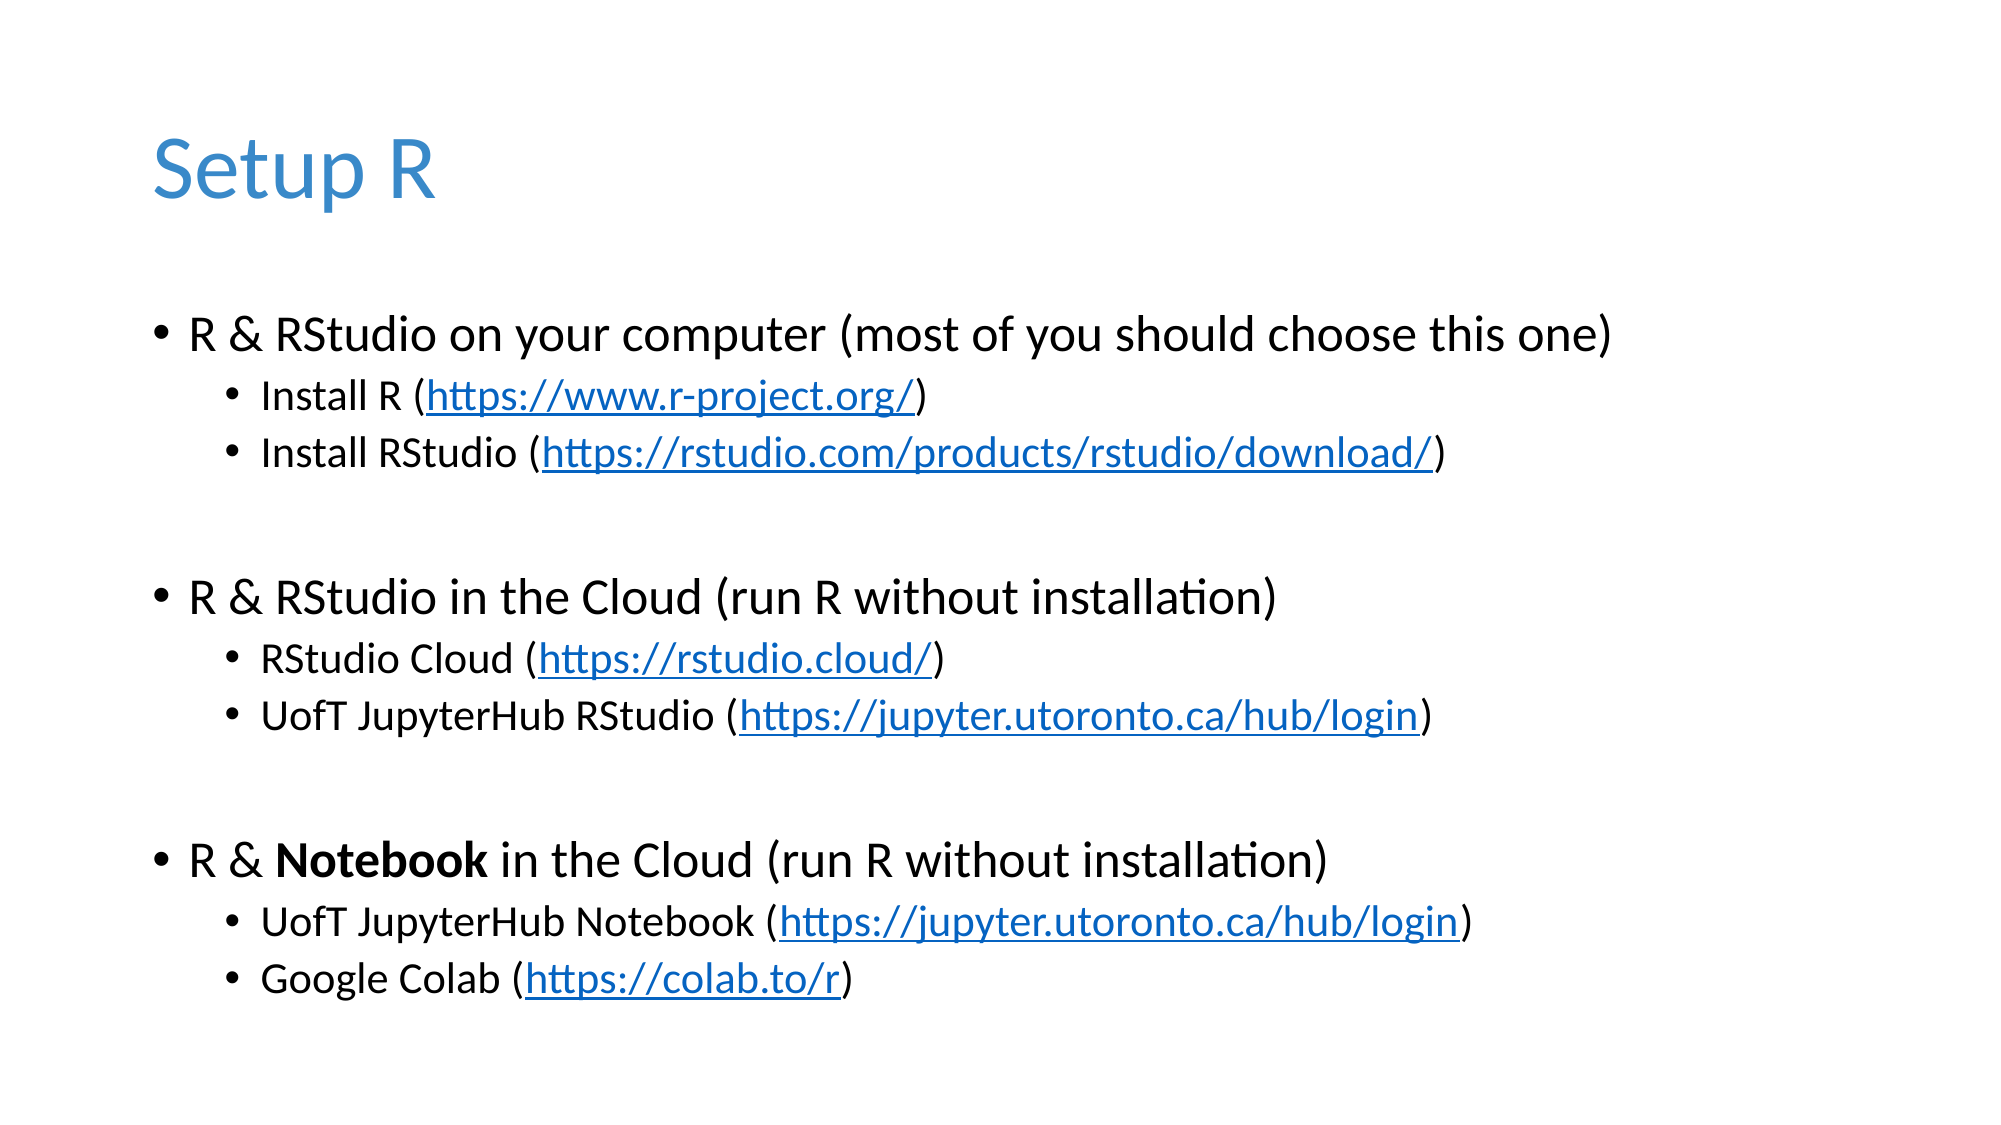

# Setup R
R & RStudio on your computer (most of you should choose this one)
Install R (https://www.r-project.org/)
Install RStudio (https://rstudio.com/products/rstudio/download/)

R & RStudio in the Cloud (run R without installation)
RStudio Cloud (https://rstudio.cloud/)
UofT JupyterHub RStudio (https://jupyter.utoronto.ca/hub/login)

R & Notebook in the Cloud (run R without installation)
UofT JupyterHub Notebook (https://jupyter.utoronto.ca/hub/login)
Google Colab (https://colab.to/r)